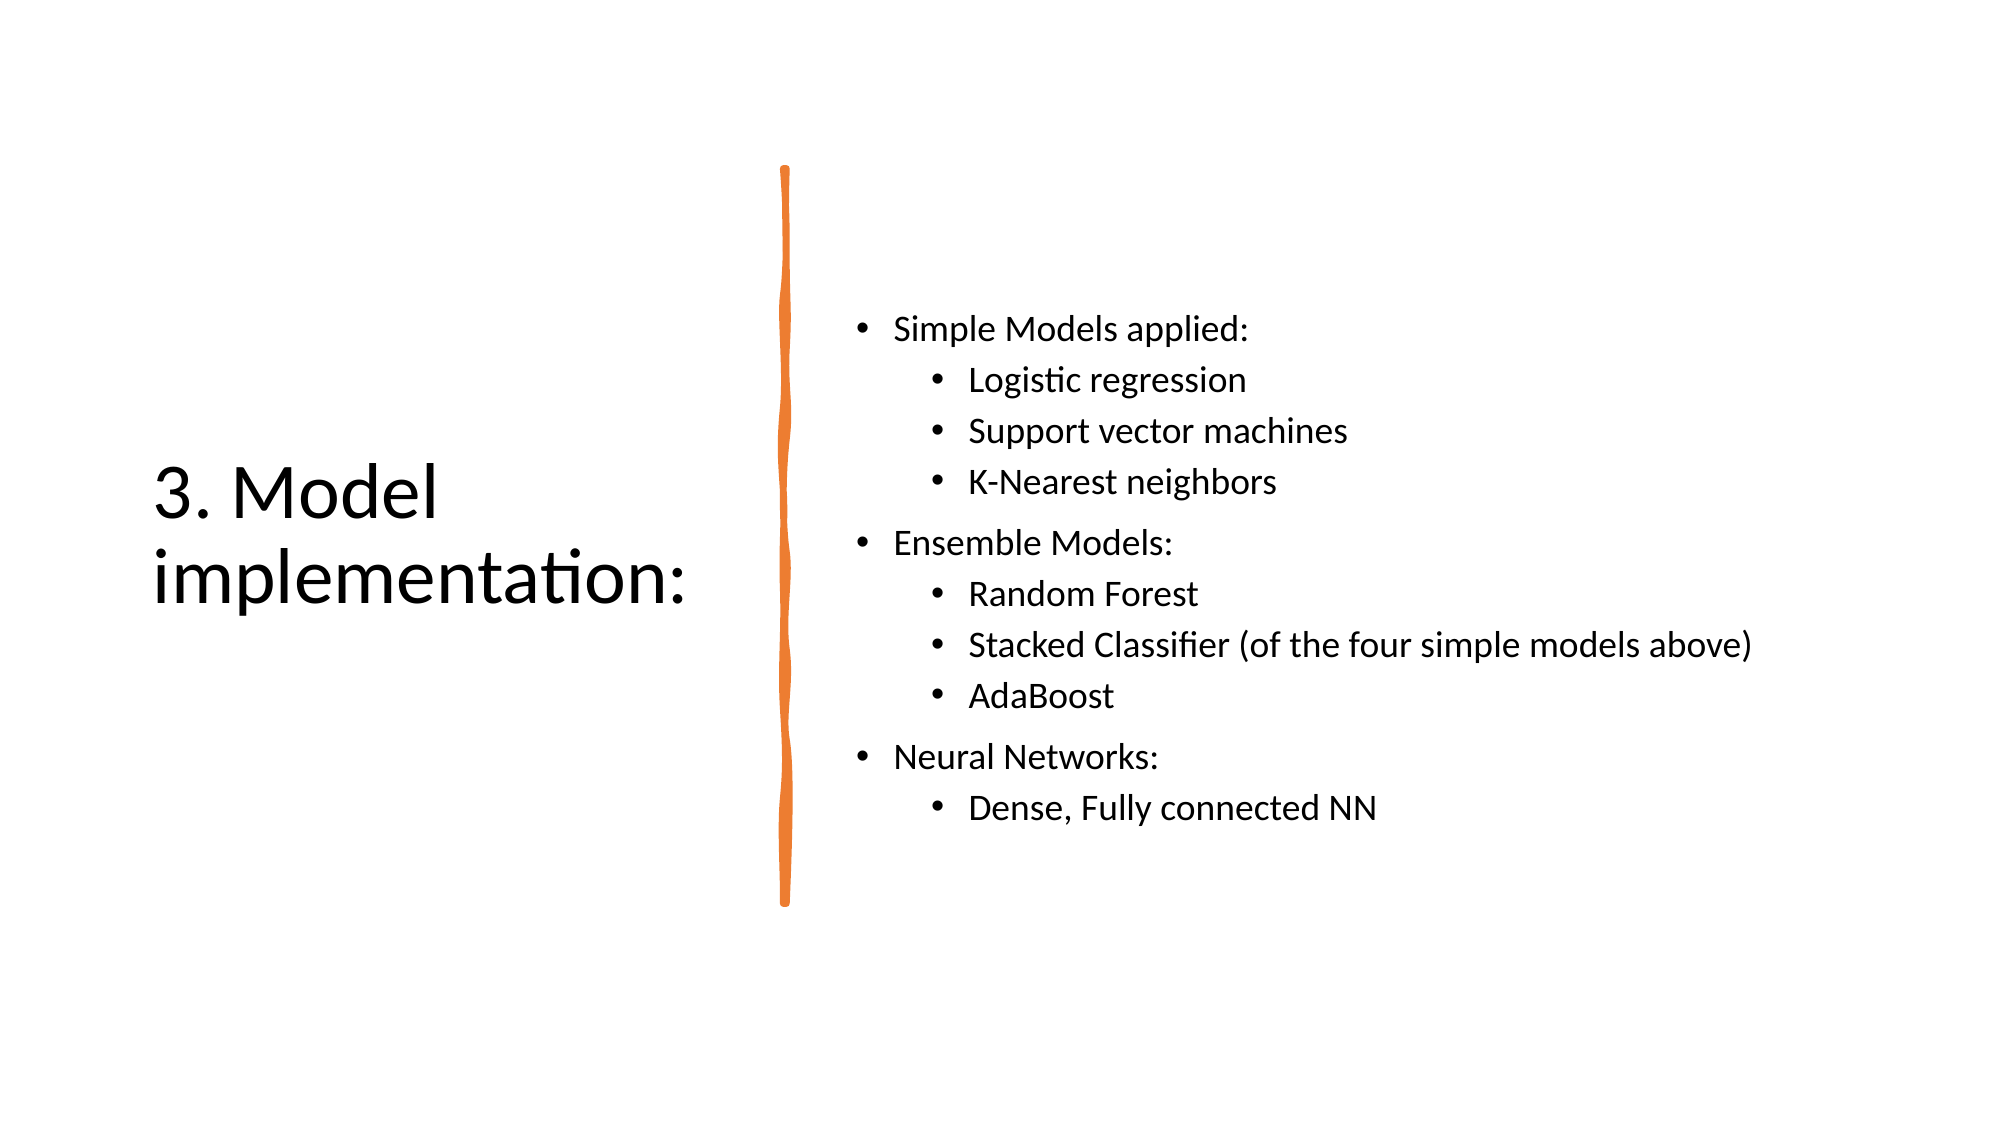

# 3. Model implementation:

Simple Models applied:
Logistic regression
Support vector machines
K-Nearest neighbors
Ensemble Models:
Random Forest
Stacked Classifier (of the four simple models above)
AdaBoost
Neural Networks:
Dense, Fully connected NN